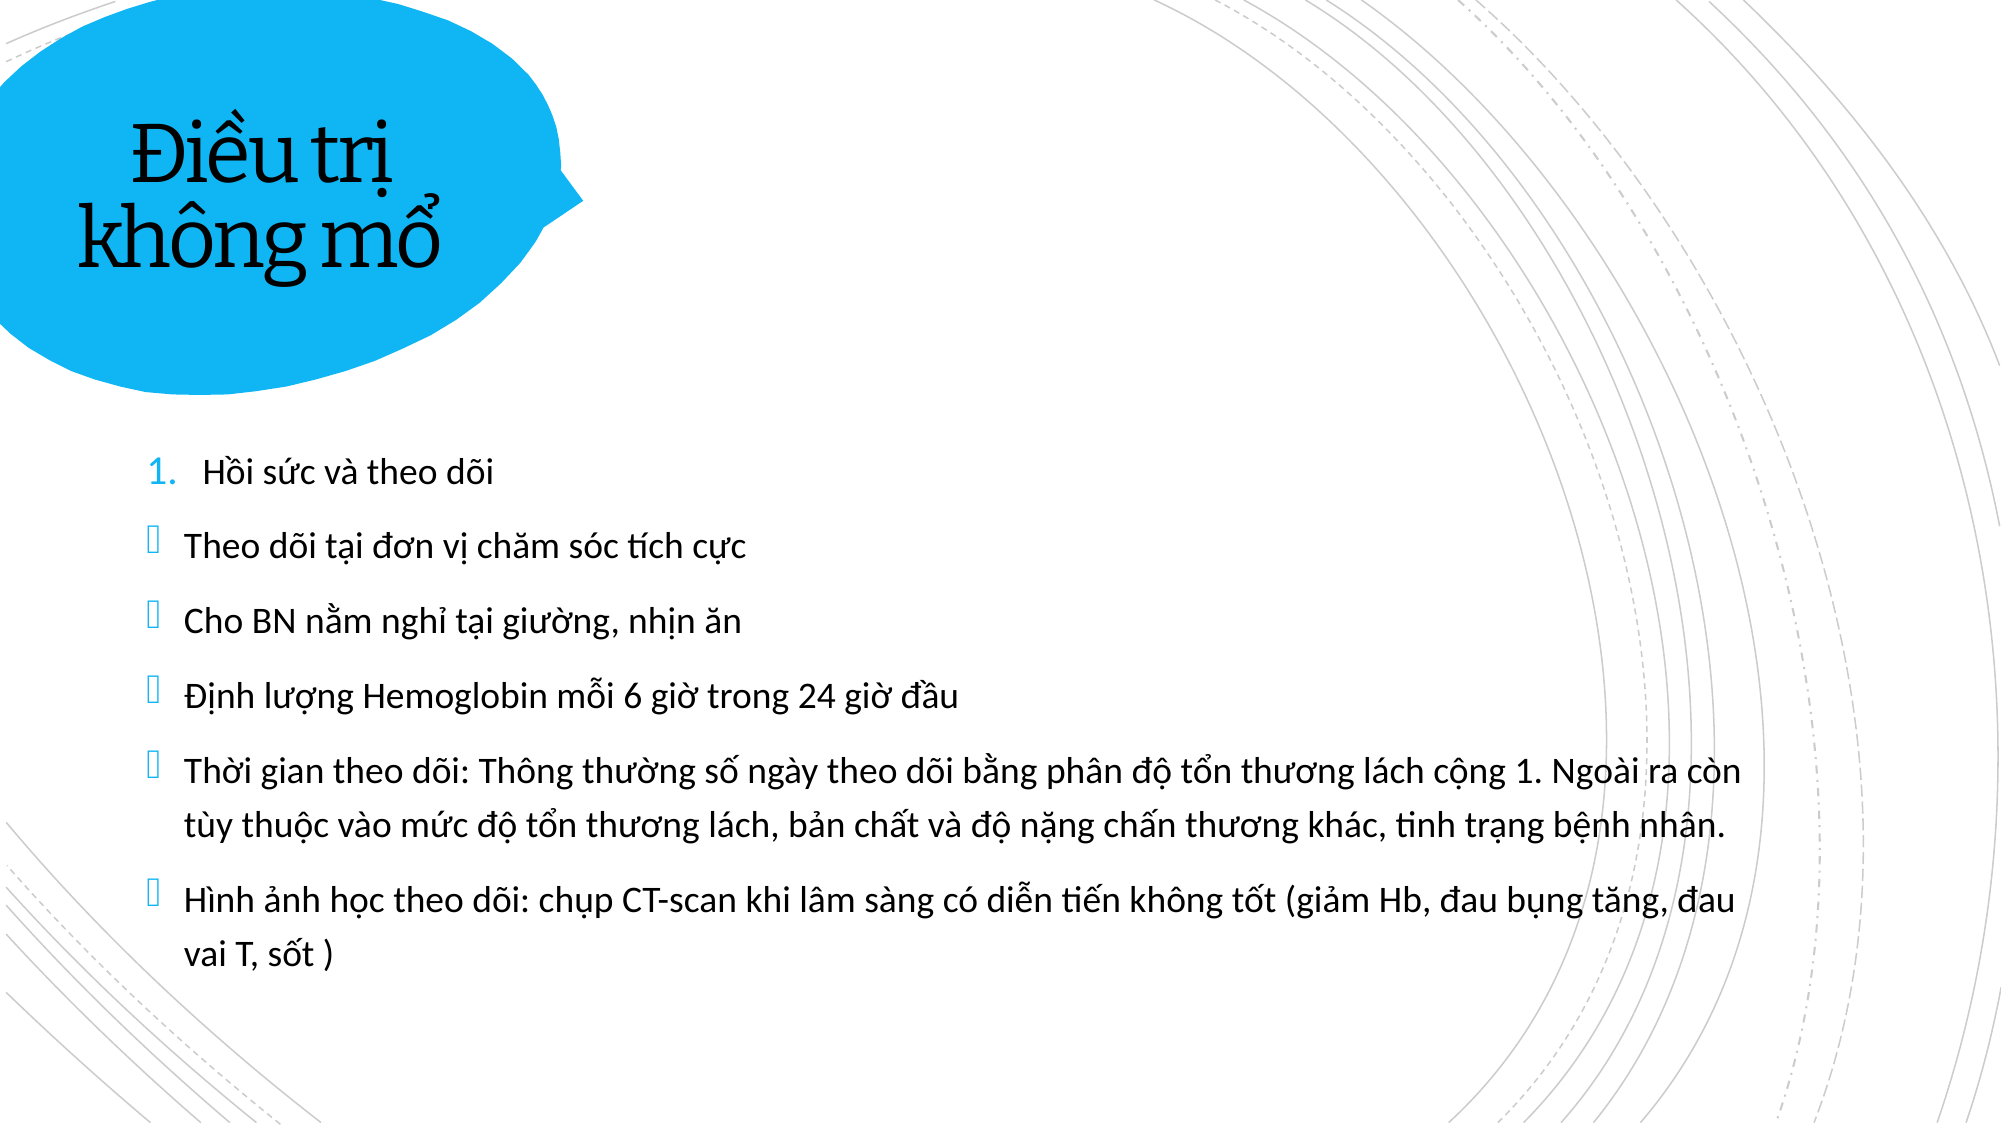

# Điều trị không mổ
Hồi sức và theo dõi
Theo dõi tại đơn vị chăm sóc tích cực
Cho BN nằm nghỉ tại giường, nhịn ăn
Định lượng Hemoglobin mỗi 6 giờ trong 24 giờ đầu
Thời gian theo dõi: Thông thường số ngày theo dõi bằng phân độ tổn thương lách cộng 1. Ngoài ra còn tùy thuộc vào mức độ tổn thương lách, bản chất và độ nặng chấn thương khác, tinh trạng bệnh nhân.
Hình ảnh học theo dõi: chụp CT-scan khi lâm sàng có diễn tiến không tốt (giảm Hb, đau bụng tăng, đau vai T, sốt )